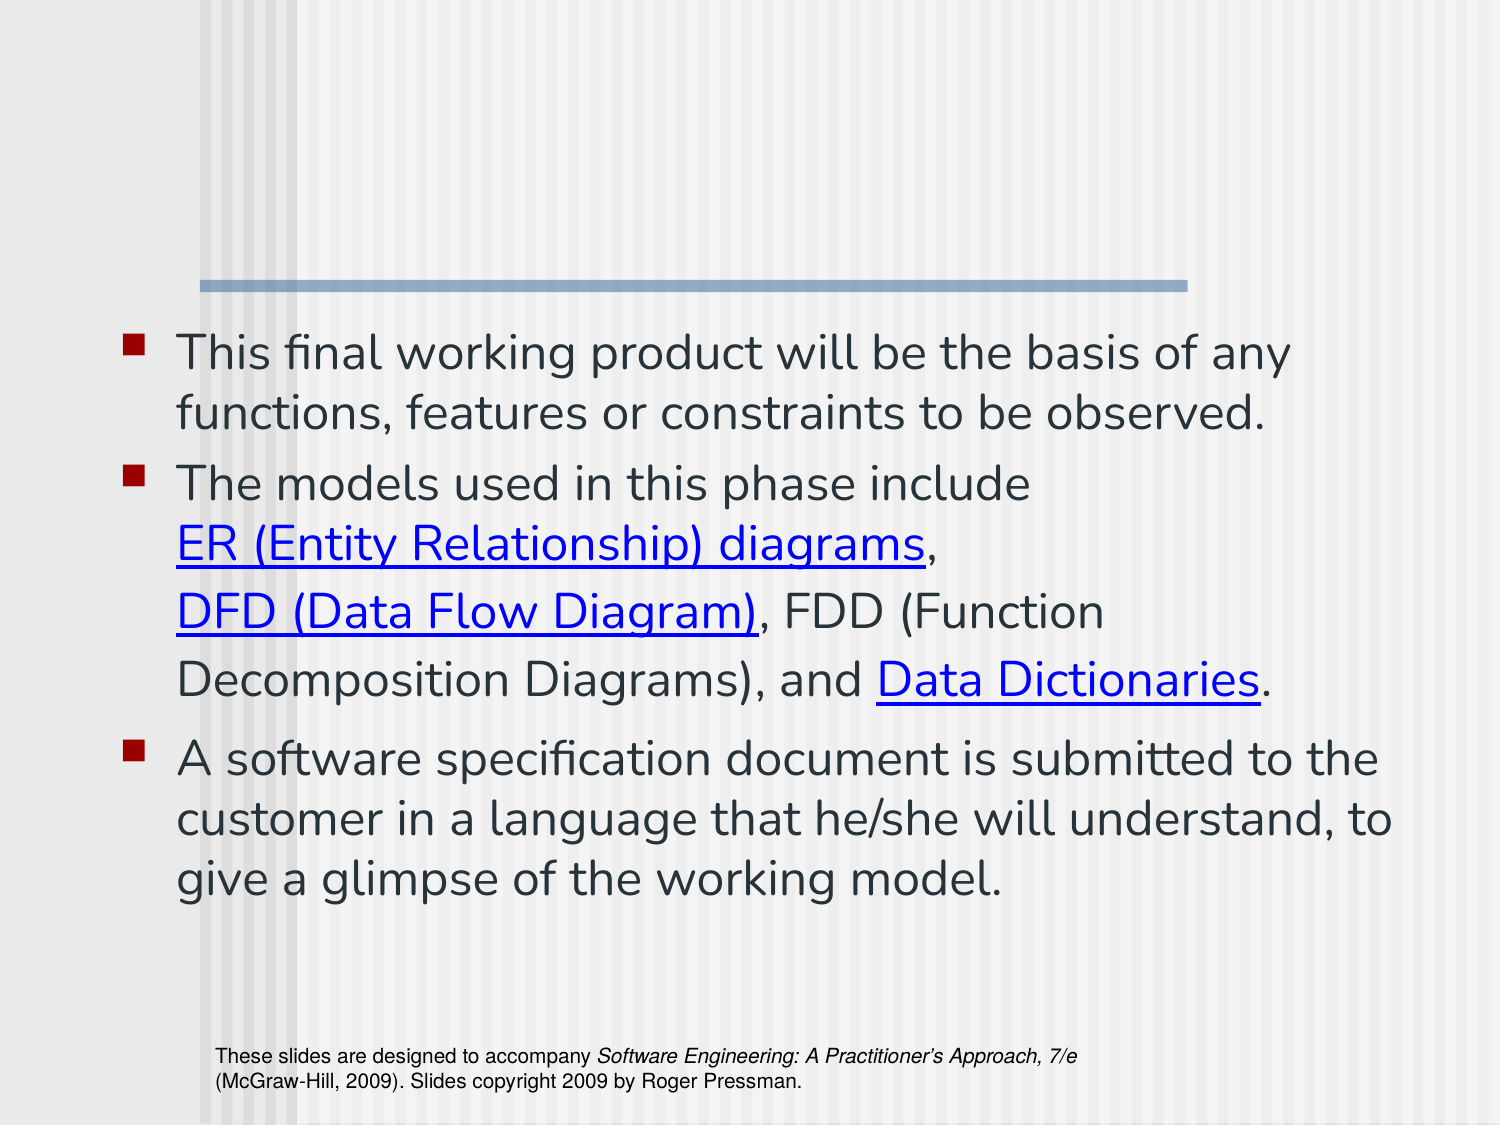

This final working product will be the basis of any functions, features or constraints to be observed.
The models used in this phase include ER (Entity Relationship) diagrams, DFD (Data Flow Diagram), FDD (Function Decomposition Diagrams), and Data Dictionaries.
A software specification document is submitted to the customer in a language that he/she will understand, to give a glimpse of the working model.
These slides are designed to accompany Software Engineering: A Practitioner’s Approach, 7/e (McGraw-Hill, 2009). Slides copyright 2009 by Roger Pressman.
16